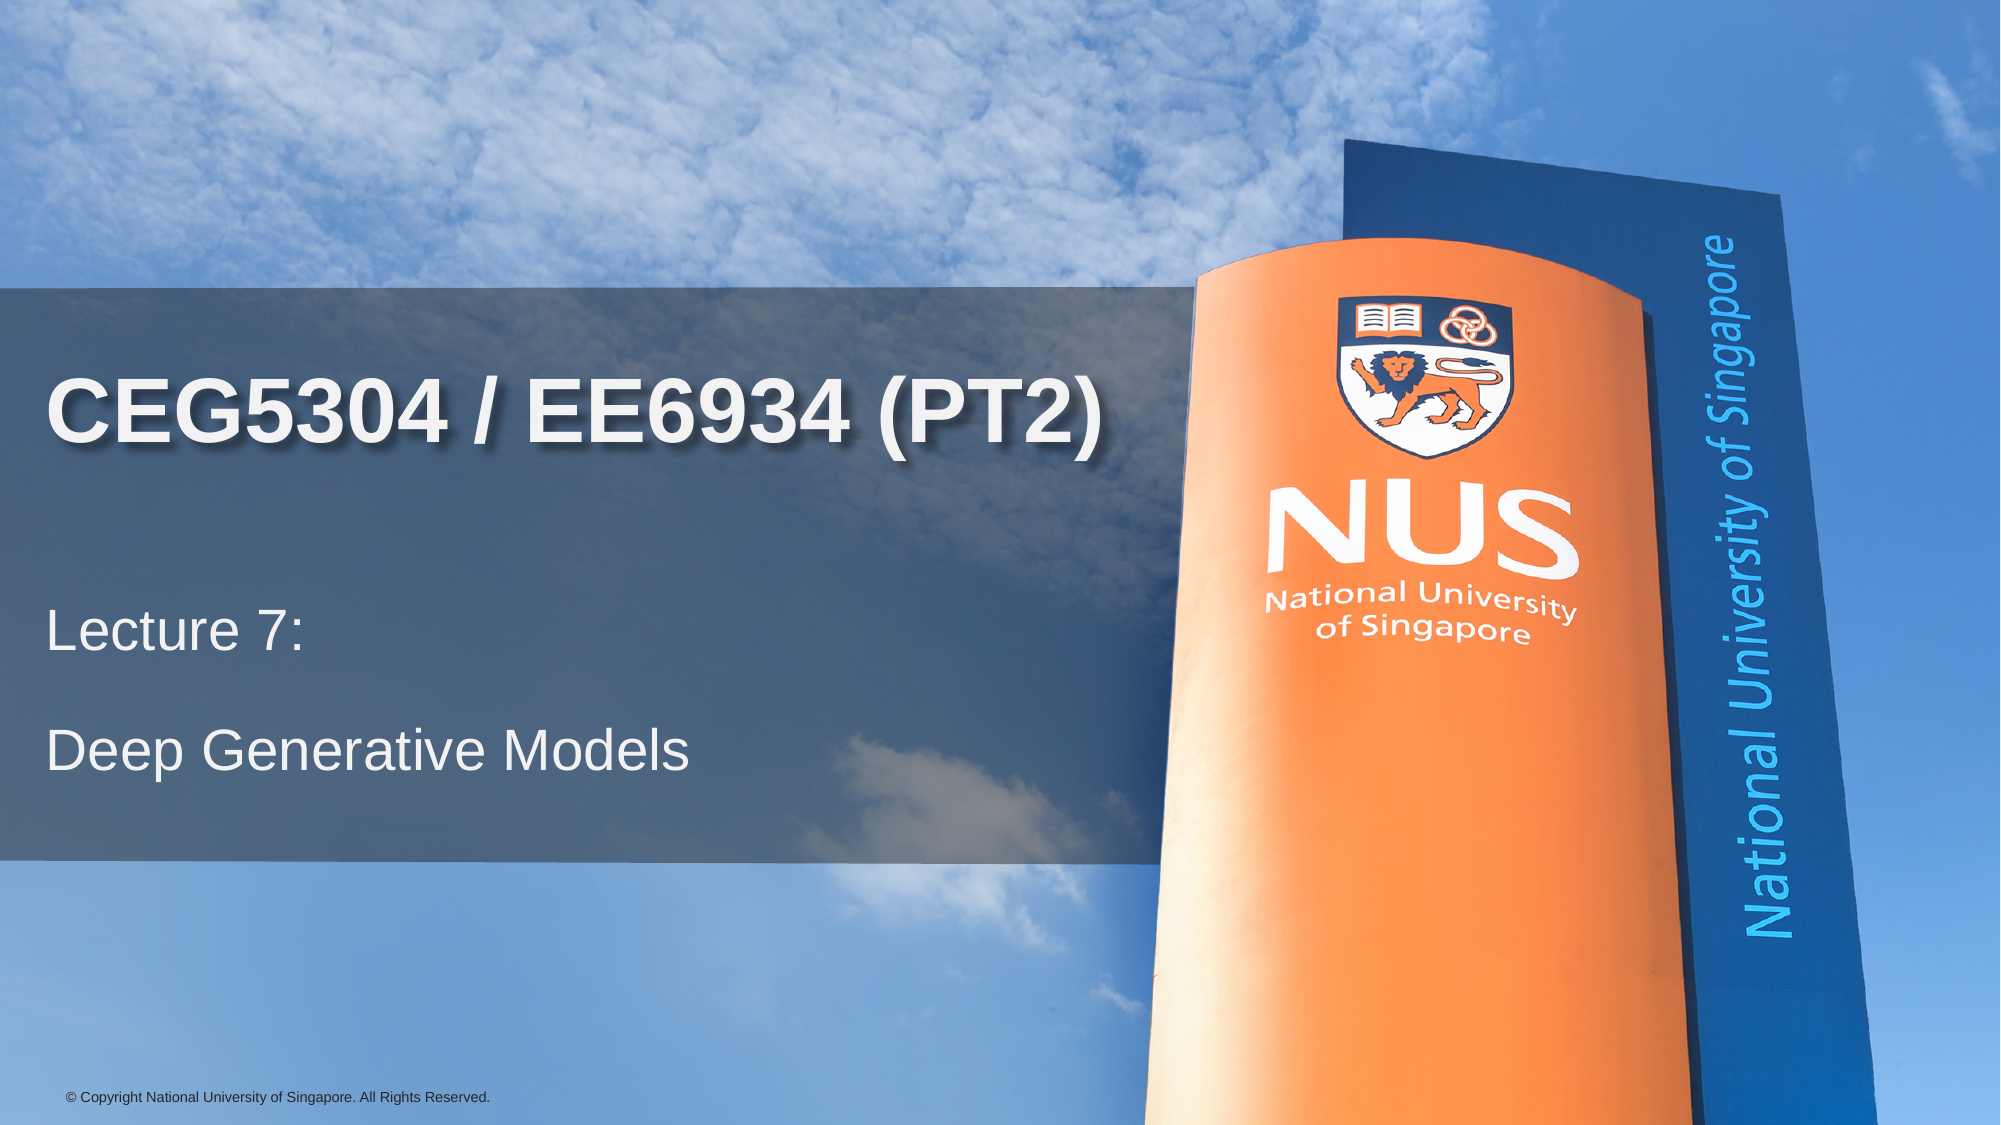

# CEG5304 / EE6934 (PT2)
Lecture 7:
Deep Generative Models